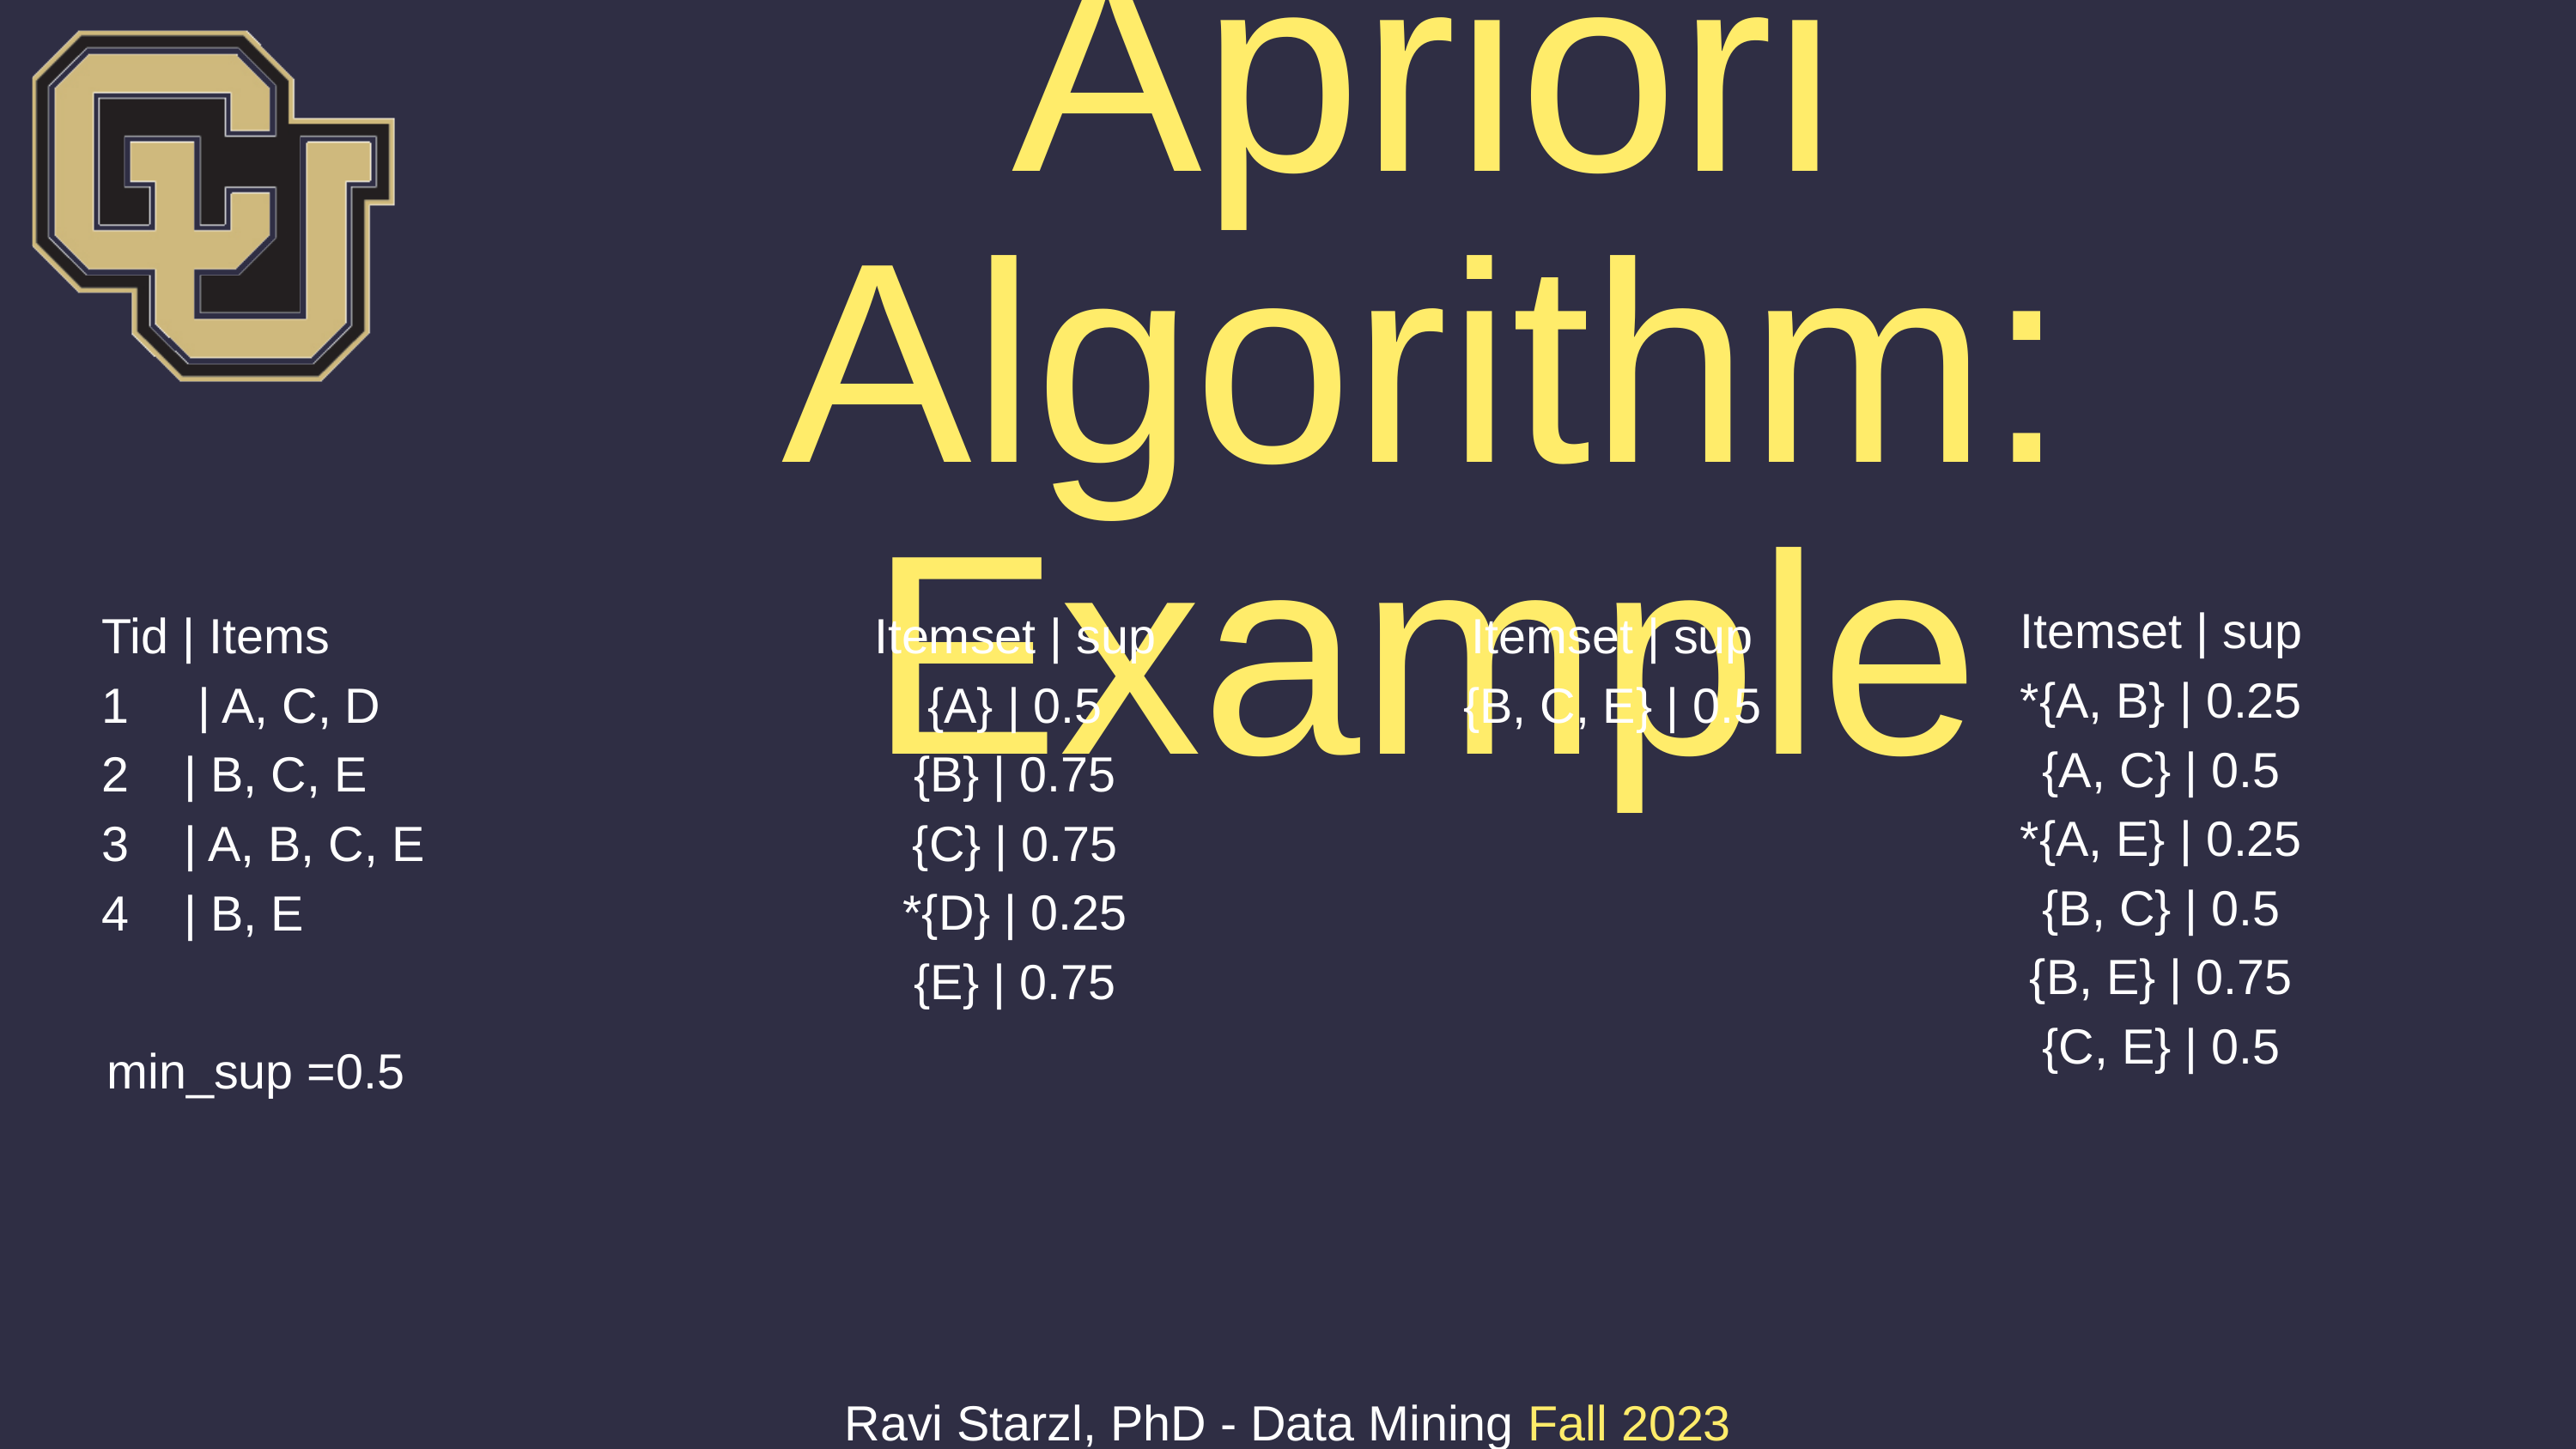

Apriori Algorithm: Example

Itemset | sup
*{A, B} | 0.25
{A, C} | 0.5
*{A, E} | 0.25
{B, C} | 0.5
{B, E} | 0.75
{C, E} | 0.5
Tid | Items
1     | A, C, D
2    | B, C, E
3    | A, B, C, E
4    | B, E
Itemset | sup
{A} | 0.5
{B} | 0.75
{C} | 0.75
*{D} | 0.25
{E} | 0.75
Itemset | sup
{B, C, E} | 0.5
min_sup =0.5
Ravi Starzl, PhD - Data Mining Fall 2023